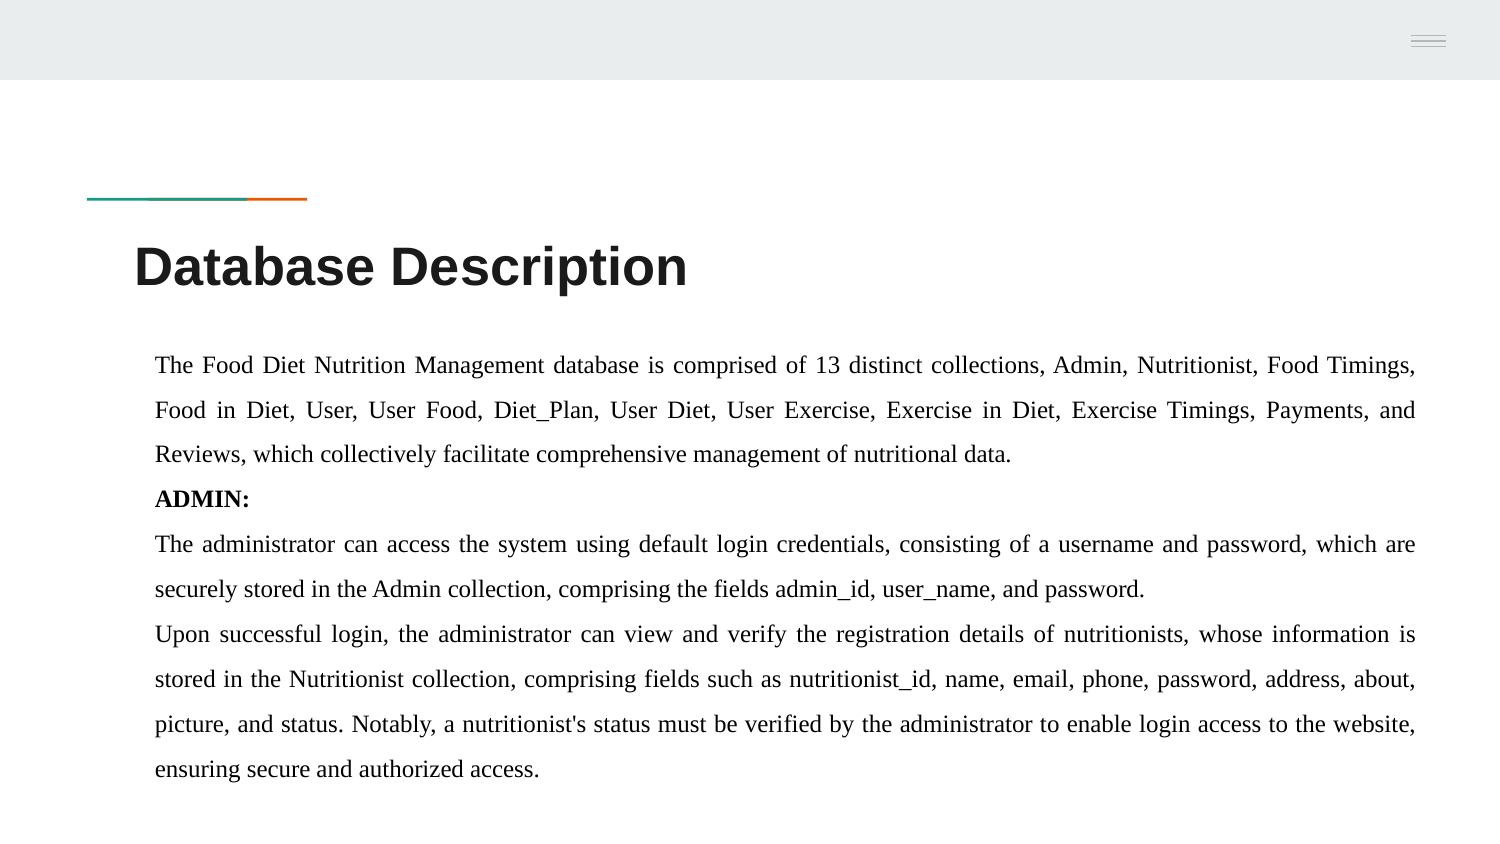

# Database Description
The Food Diet Nutrition Management database is comprised of 13 distinct collections, Admin, Nutritionist, Food Timings, Food in Diet, User, User Food, Diet_Plan, User Diet, User Exercise, Exercise in Diet, Exercise Timings, Payments, and Reviews, which collectively facilitate comprehensive management of nutritional data.
ADMIN:
The administrator can access the system using default login credentials, consisting of a username and password, which are securely stored in the Admin collection, comprising the fields admin_id, user_name, and password.
Upon successful login, the administrator can view and verify the registration details of nutritionists, whose information is stored in the Nutritionist collection, comprising fields such as nutritionist_id, name, email, phone, password, address, about, picture, and status. Notably, a nutritionist's status must be verified by the administrator to enable login access to the website, ensuring secure and authorized access.